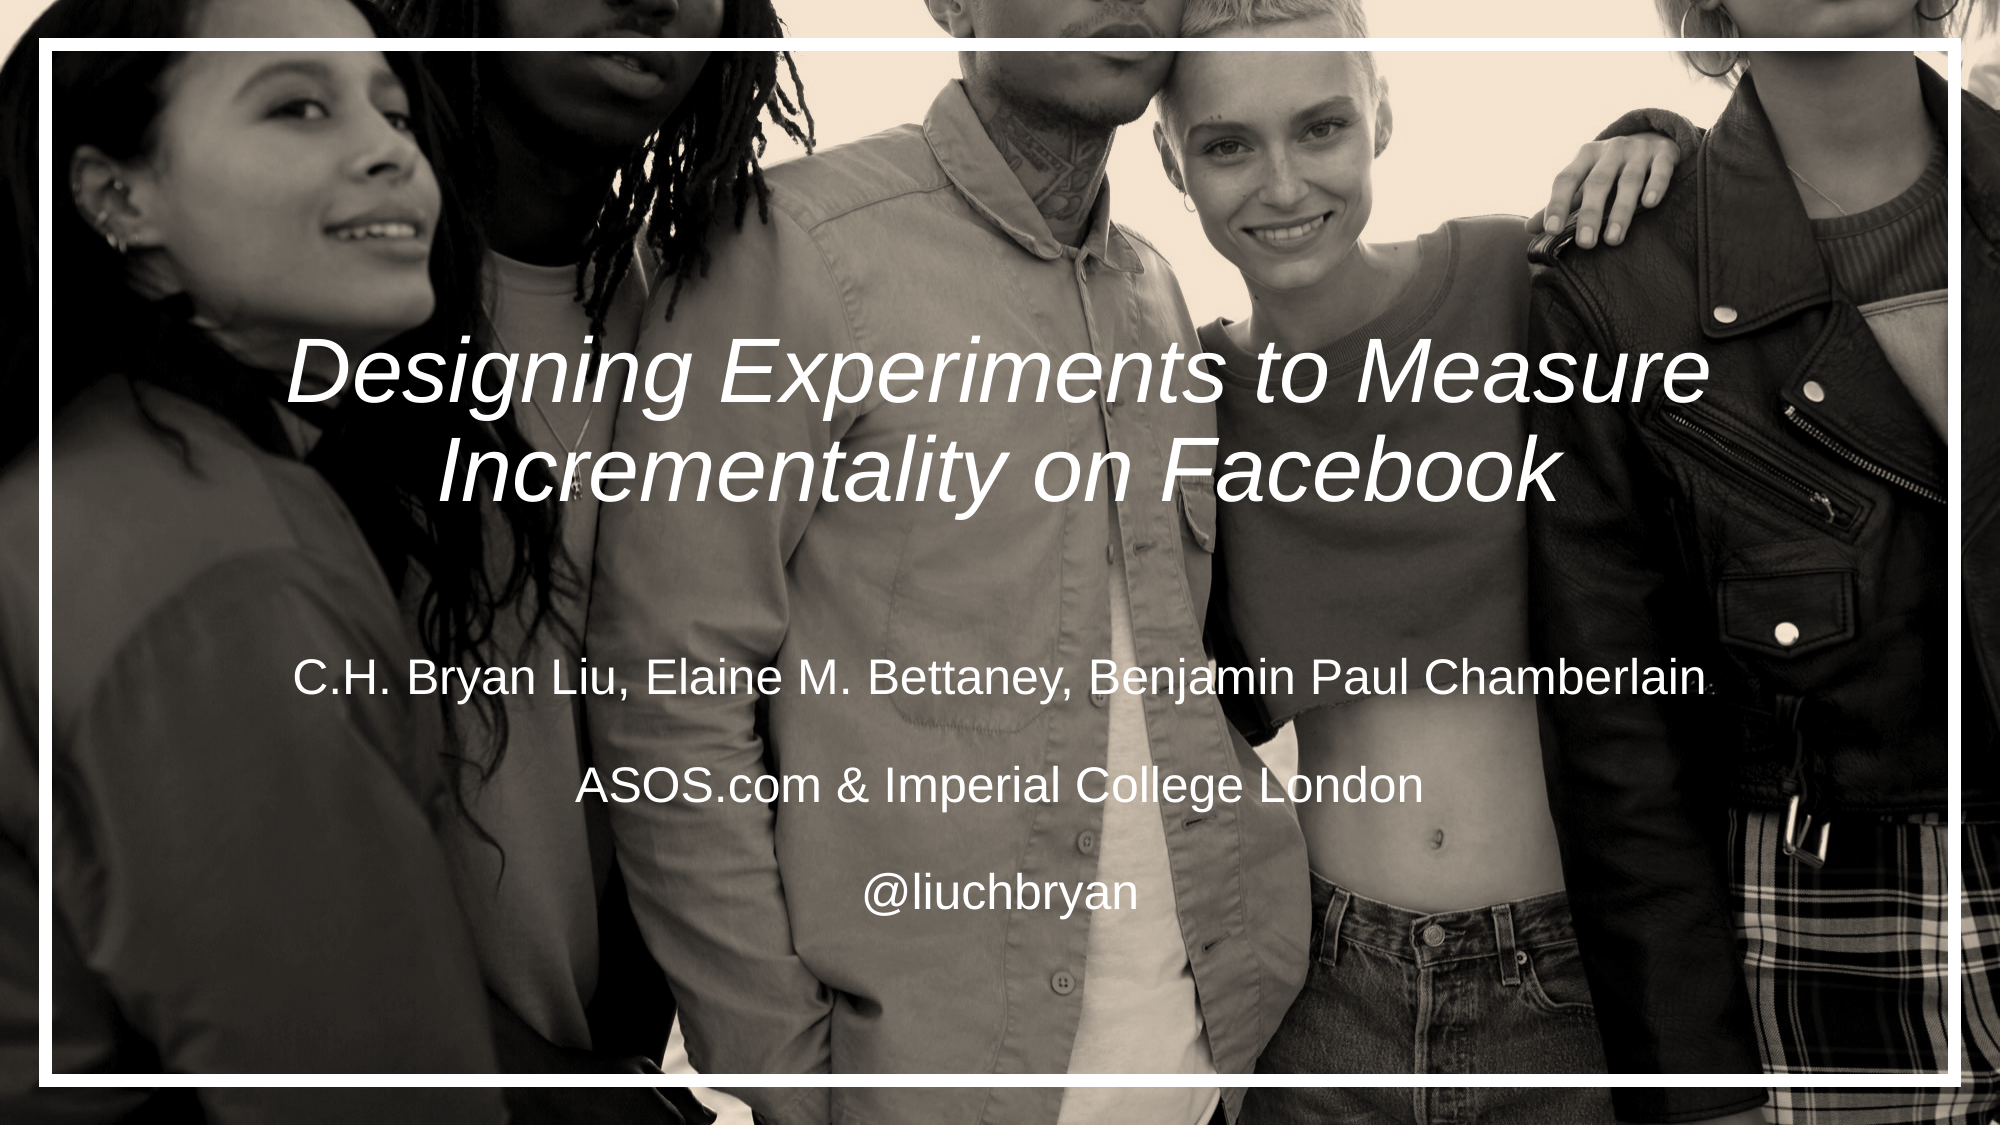

# Designing Experiments to Measure Incrementality on Facebook
C.H. Bryan Liu, Elaine M. Bettaney, Benjamin Paul Chamberlain
ASOS.com & Imperial College London
@liuchbryan